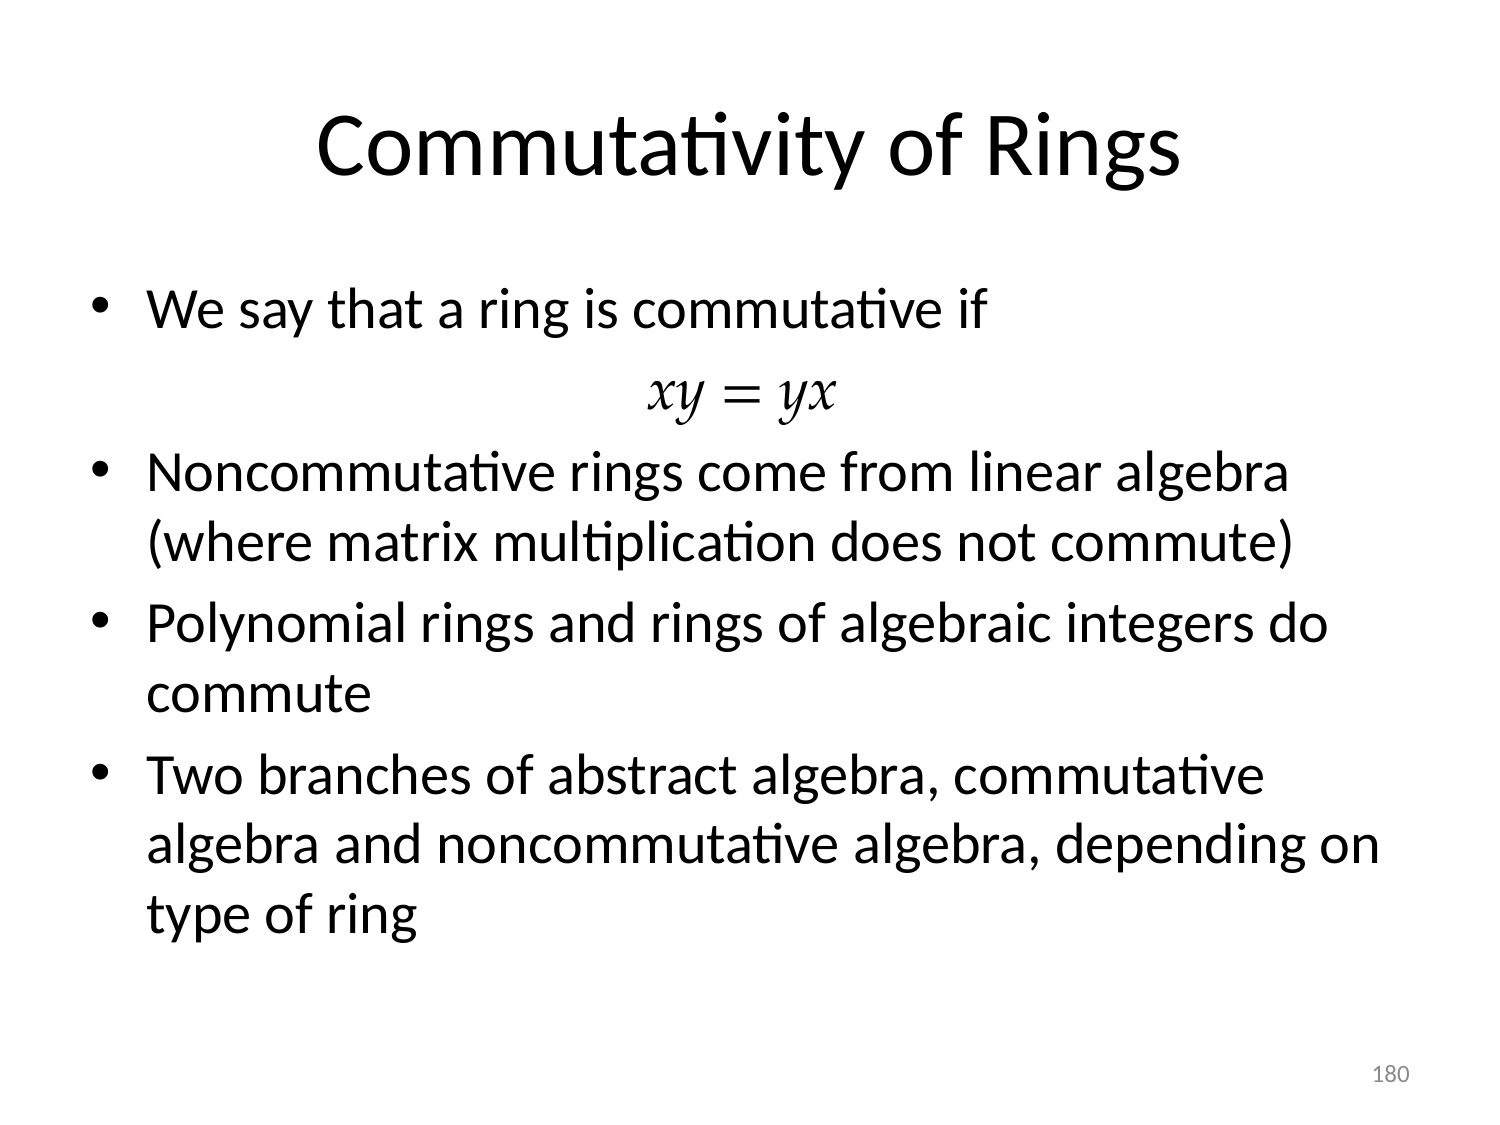

# Commutativity of Rings
We say that a ring is commutative if
xy = yx
Noncommutative rings come from linear algebra
(where matrix multiplication does not commute)
Polynomial rings and rings of algebraic integers do commute
Two branches of abstract algebra, commutative algebra and noncommutative algebra, depending on type of ring
180